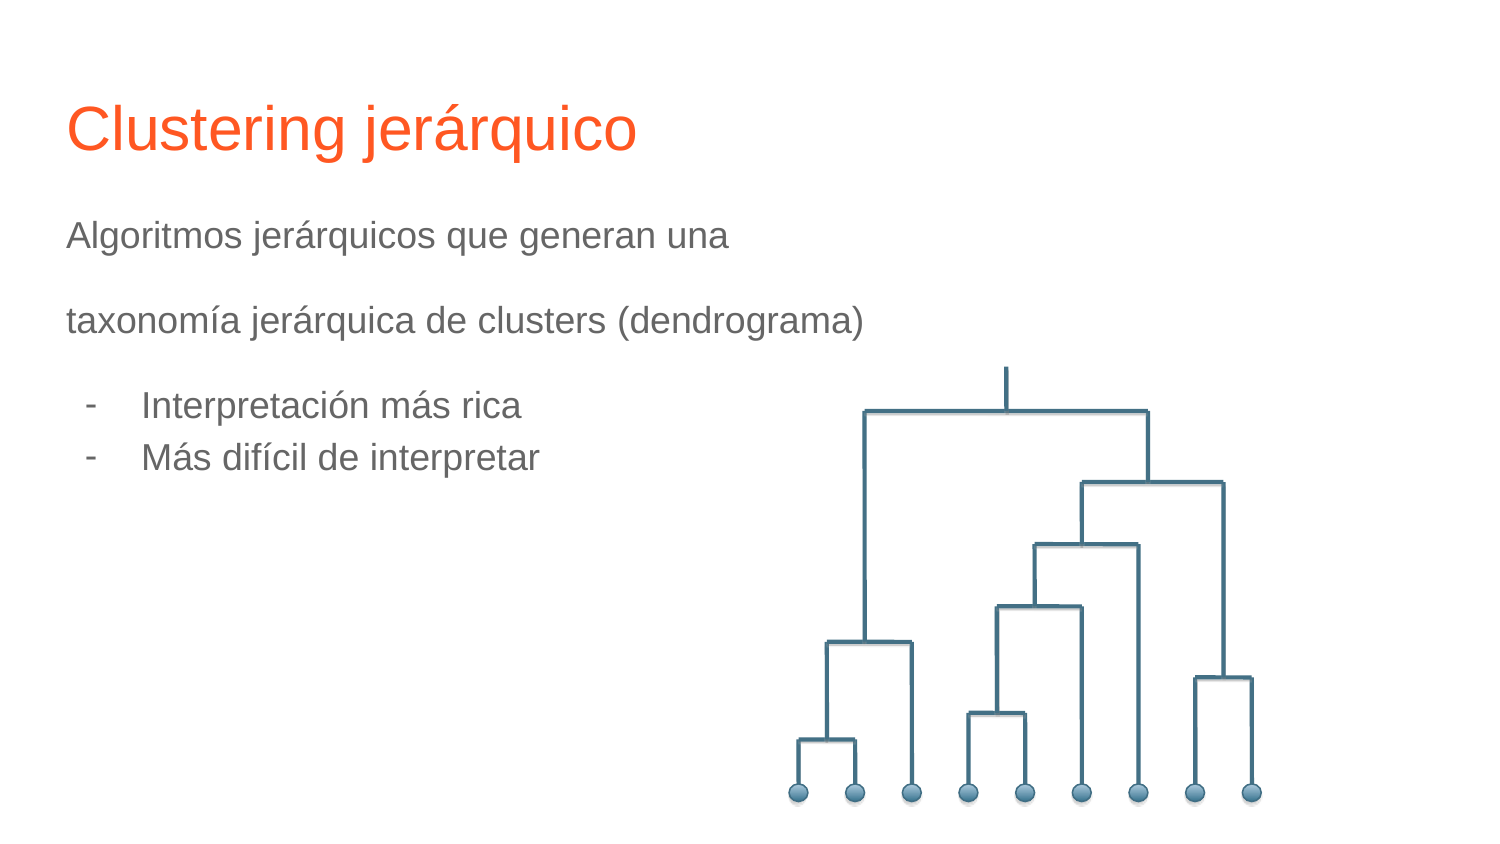

Clustering jerárquico
Algoritmos jerárquicos que generan una
taxonomía jerárquica de clusters (dendrograma)
Interpretación más rica
Más difícil de interpretar